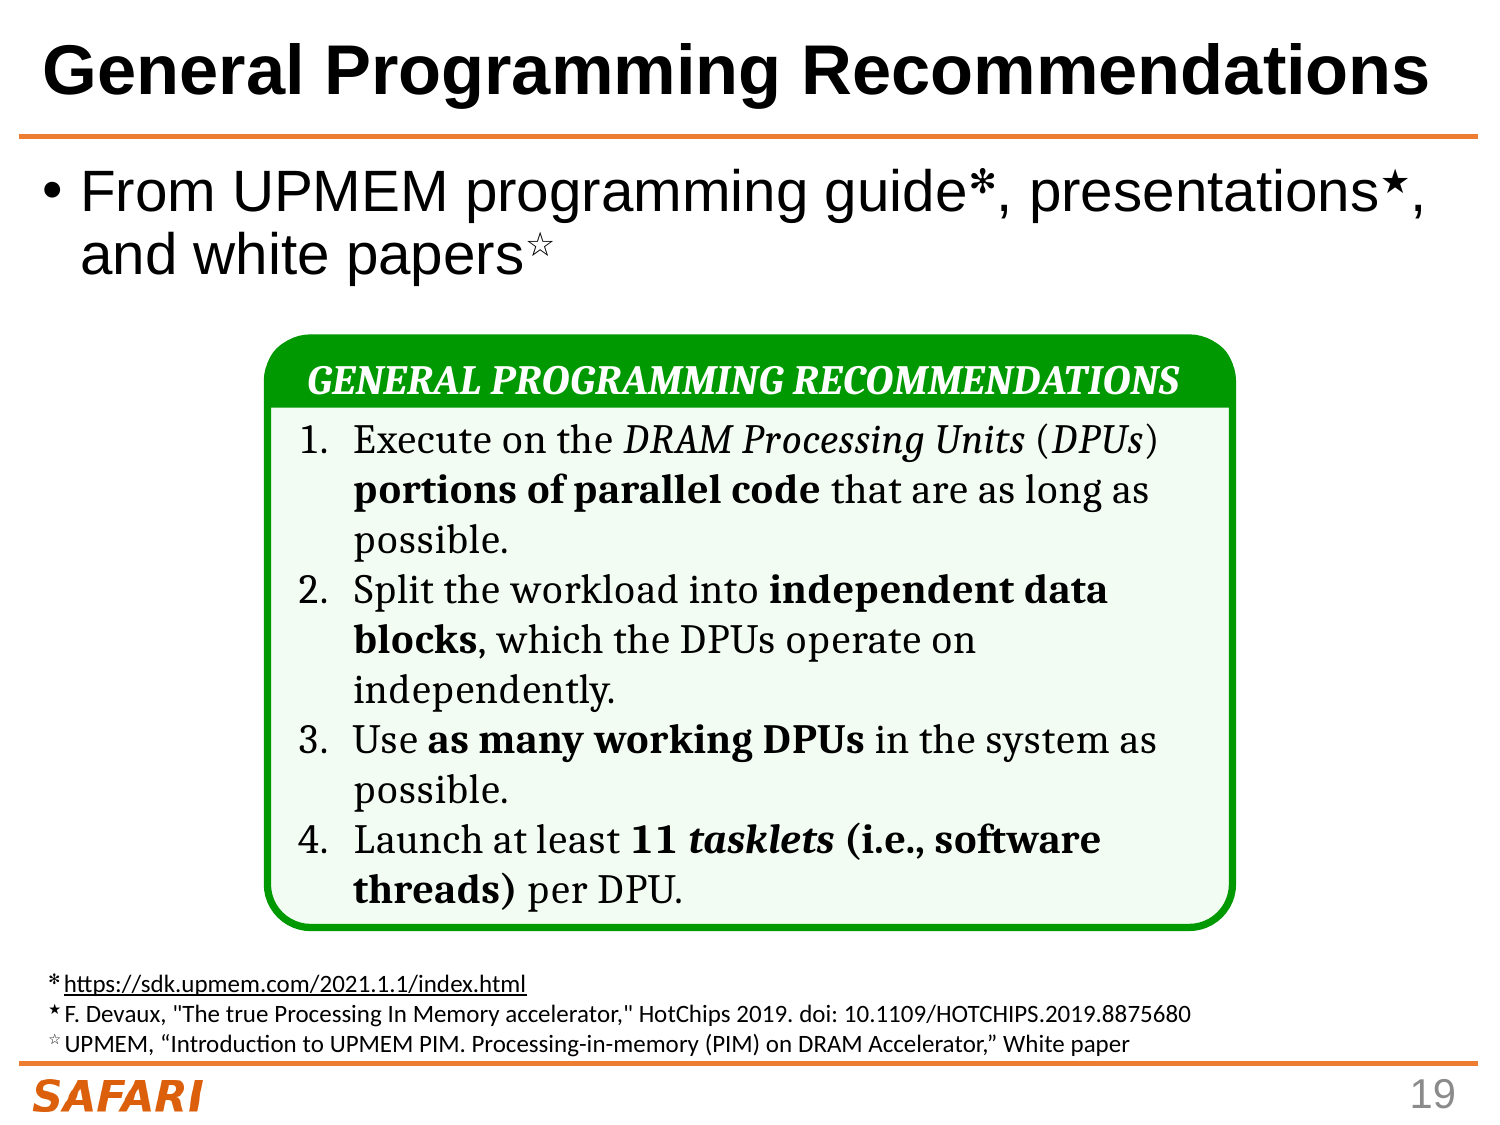

# General Programming Recommendations
From UPMEM programming guide✻, presentations★, and white papers☆

GENERAL PROGRAMMING RECOMMENDATIONS
Execute on the DRAM Processing Units (DPUs) portions of parallel code that are as long as possible.
Split the workload into independent data blocks, which the DPUs operate on independently.
Use as many working DPUs in the system as possible.
Launch at least 11 tasklets (i.e., software threads) per DPU.
✻ https://sdk.upmem.com/2021.1.1/index.html
★ F. Devaux, "The true Processing In Memory accelerator," HotChips 2019. doi: 10.1109/HOTCHIPS.2019.8875680
☆ UPMEM, “Introduction to UPMEM PIM. Processing-in-memory (PIM) on DRAM Accelerator,” White paper